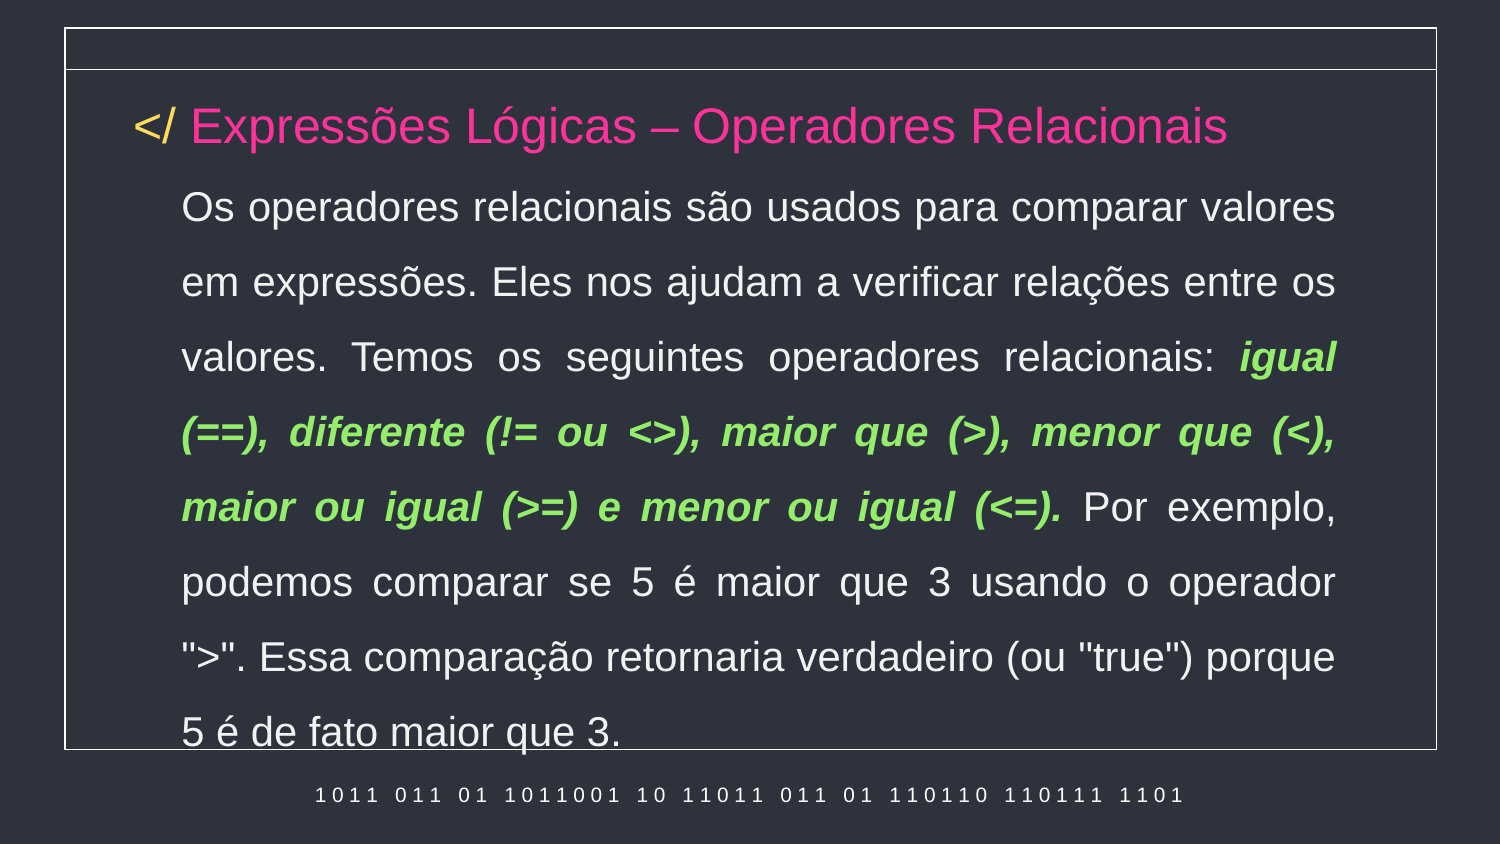

# </ Expressões Lógicas – Operadores Relacionais
Os operadores relacionais são usados para comparar valores em expressões. Eles nos ajudam a verificar relações entre os valores. Temos os seguintes operadores relacionais: igual (==), diferente (!= ou <>), maior que (>), menor que (<), maior ou igual (>=) e menor ou igual (<=). Por exemplo, podemos comparar se 5 é maior que 3 usando o operador ">". Essa comparação retornaria verdadeiro (ou "true") porque 5 é de fato maior que 3.